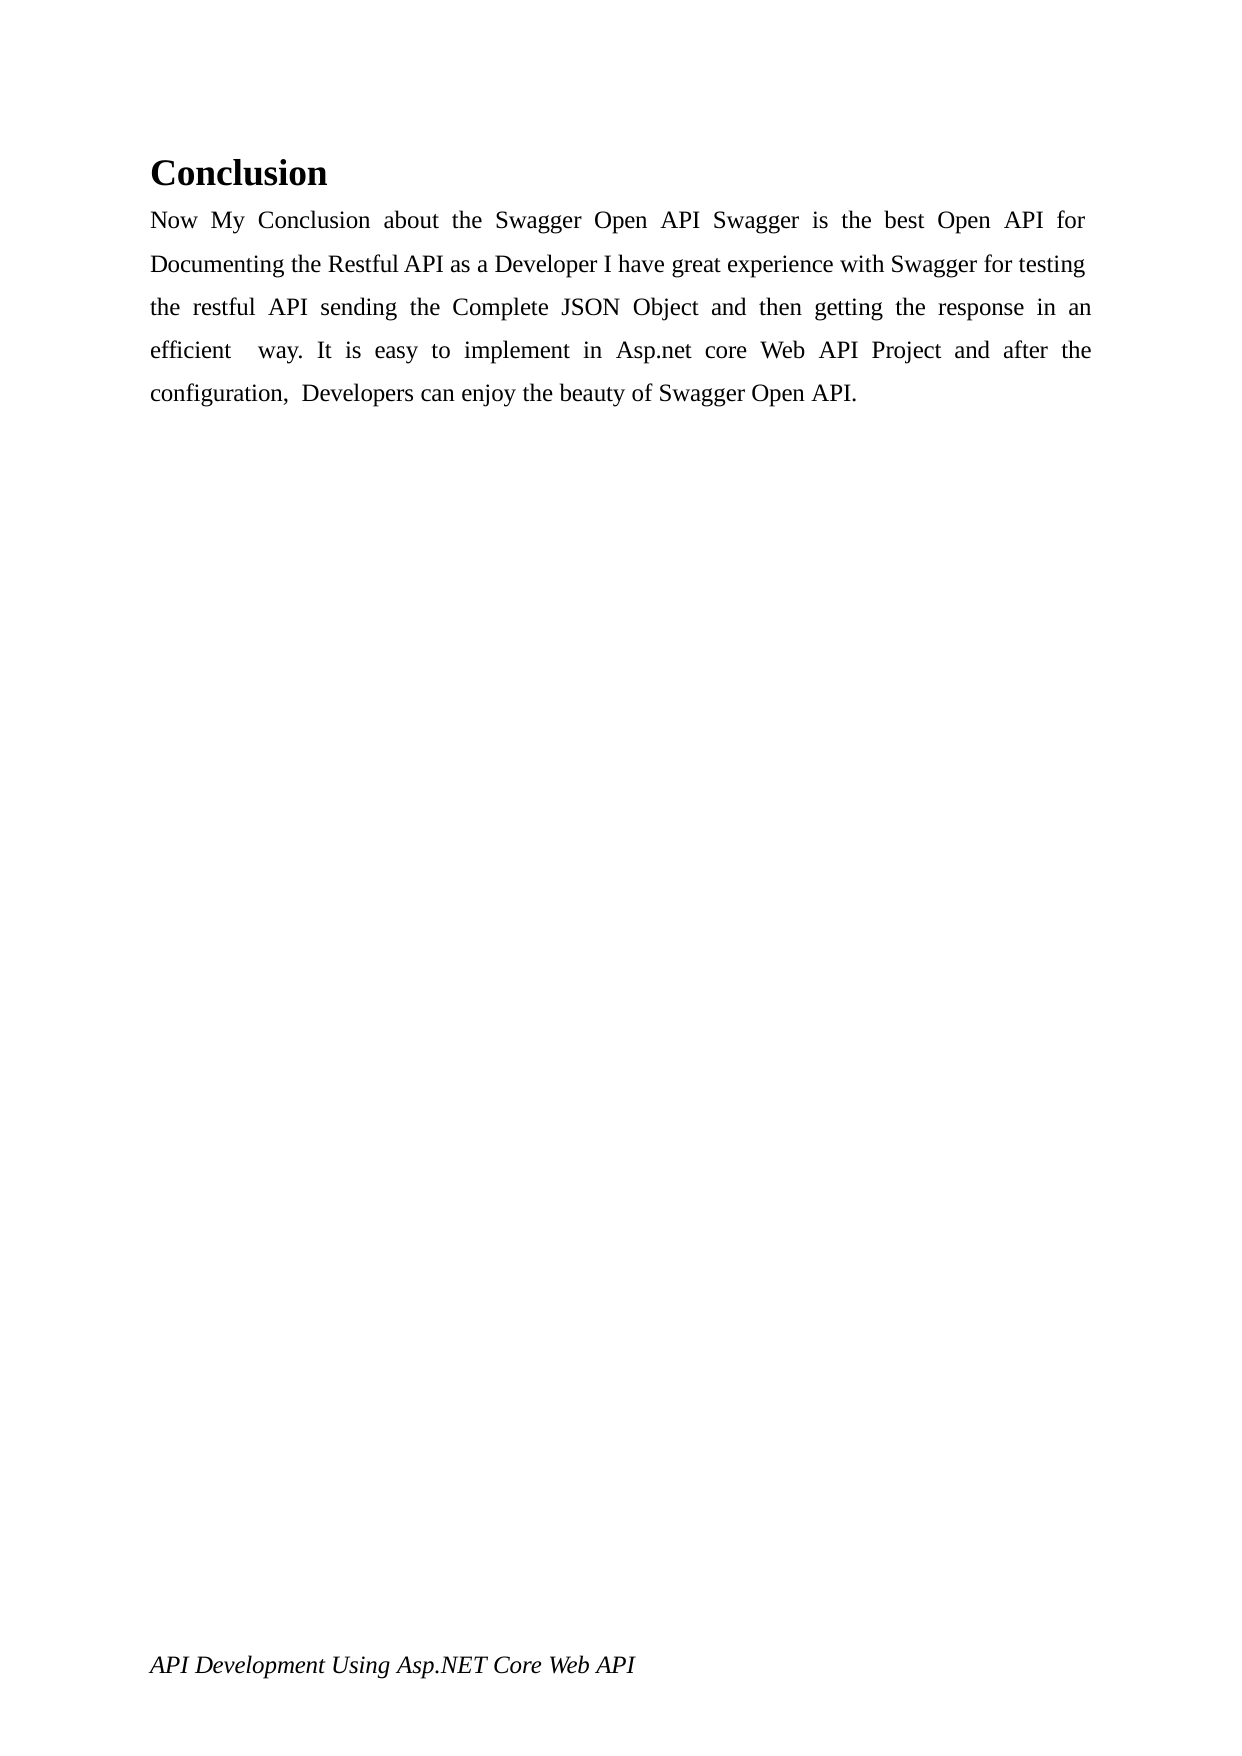

Conclusion
Now My Conclusion about the Swagger Open API Swagger is the  best Open API for
Documenting the Restful API as a Developer I have great experience with Swagger for testing  the restful API sending the Complete JSON Object and then getting the response in an efficient  way. It is easy to implement in Asp.net core Web API Project and after the configuration,  Developers can enjoy the beauty of Swagger Open API.
API Development Using Asp.NET Core Web API